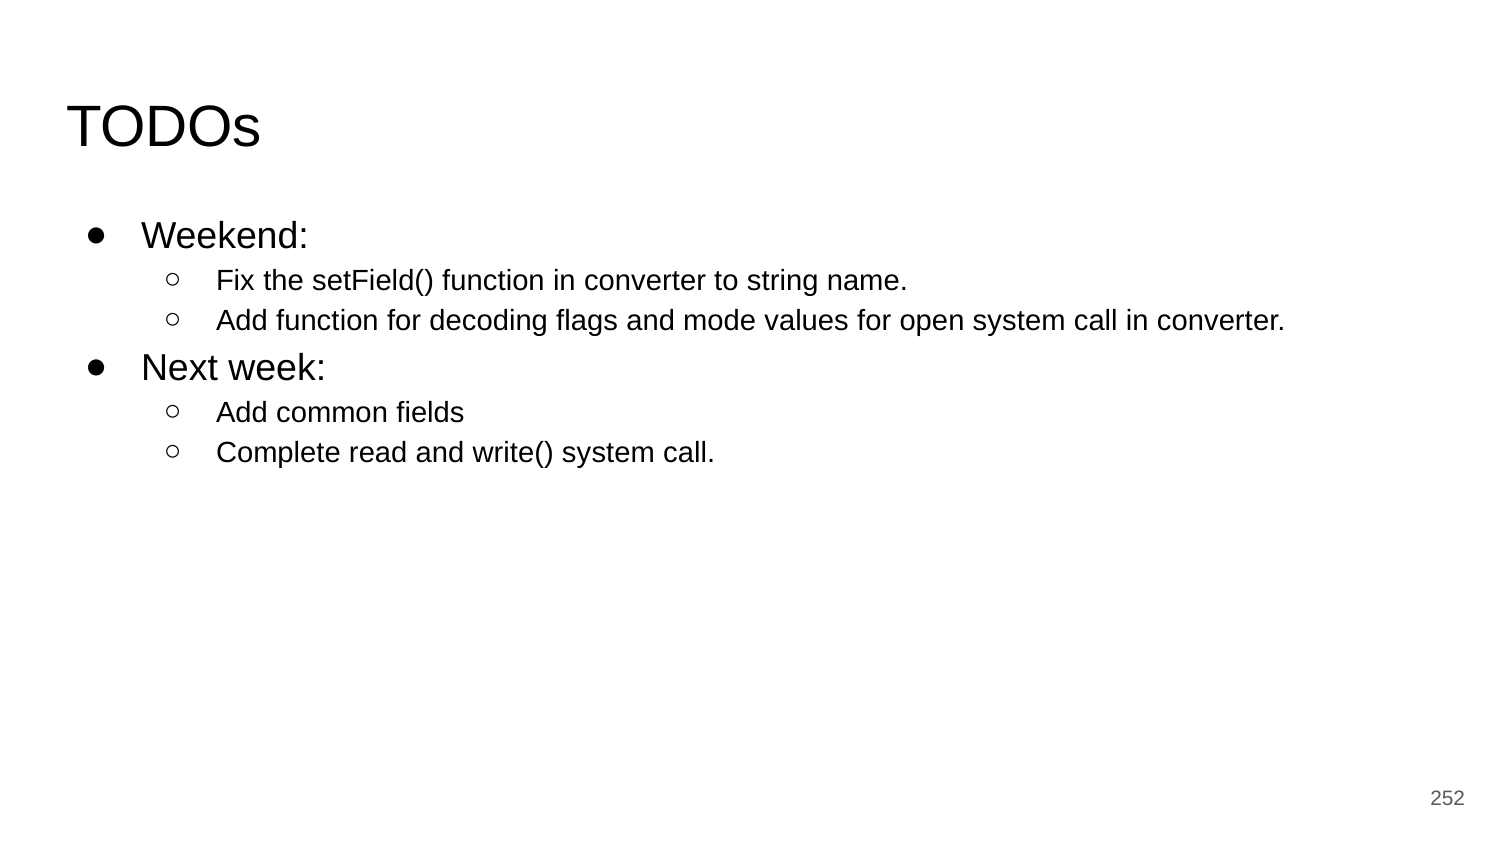

# TODOs
Weekend:
Fix the setField() function in converter to string name.
Add function for decoding flags and mode values for open system call in converter.
Next week:
Add common fields
Complete read and write() system call.

252